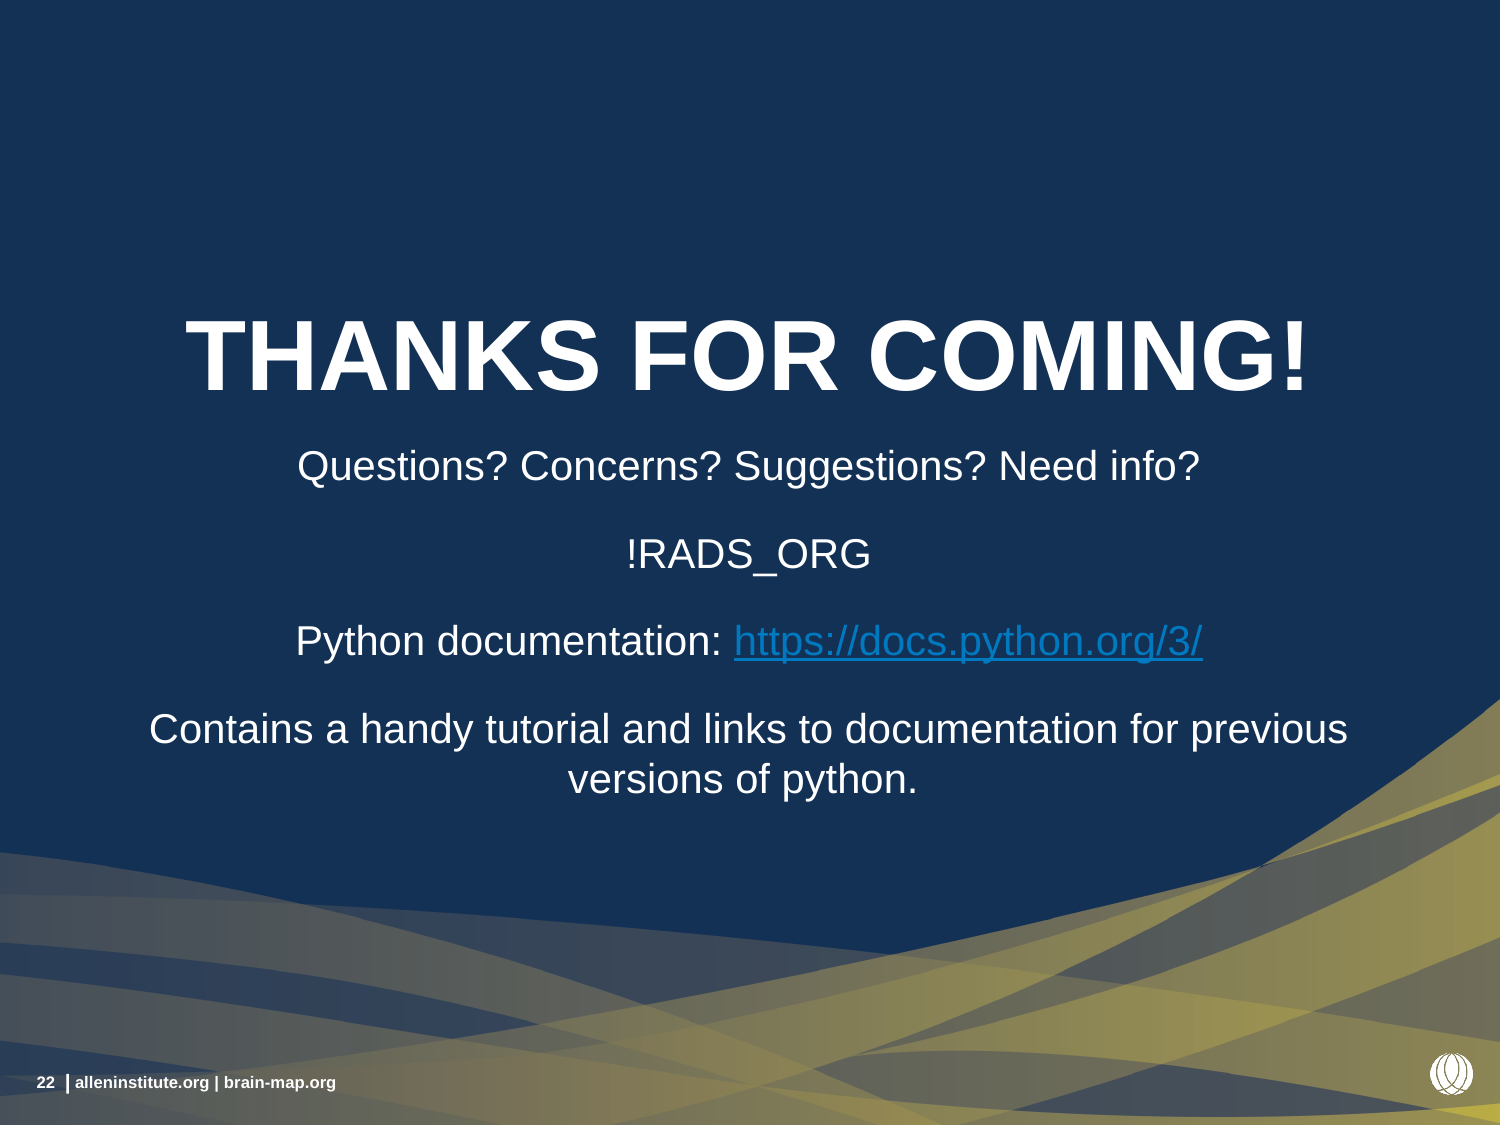

# Thanks for coming!
Questions? Concerns? Suggestions? Need info?
!RADS_ORG
Python documentation: https://docs.python.org/3/
Contains a handy tutorial and links to documentation for previous versions of python.
22
alleninstitute.org | brain-map.org